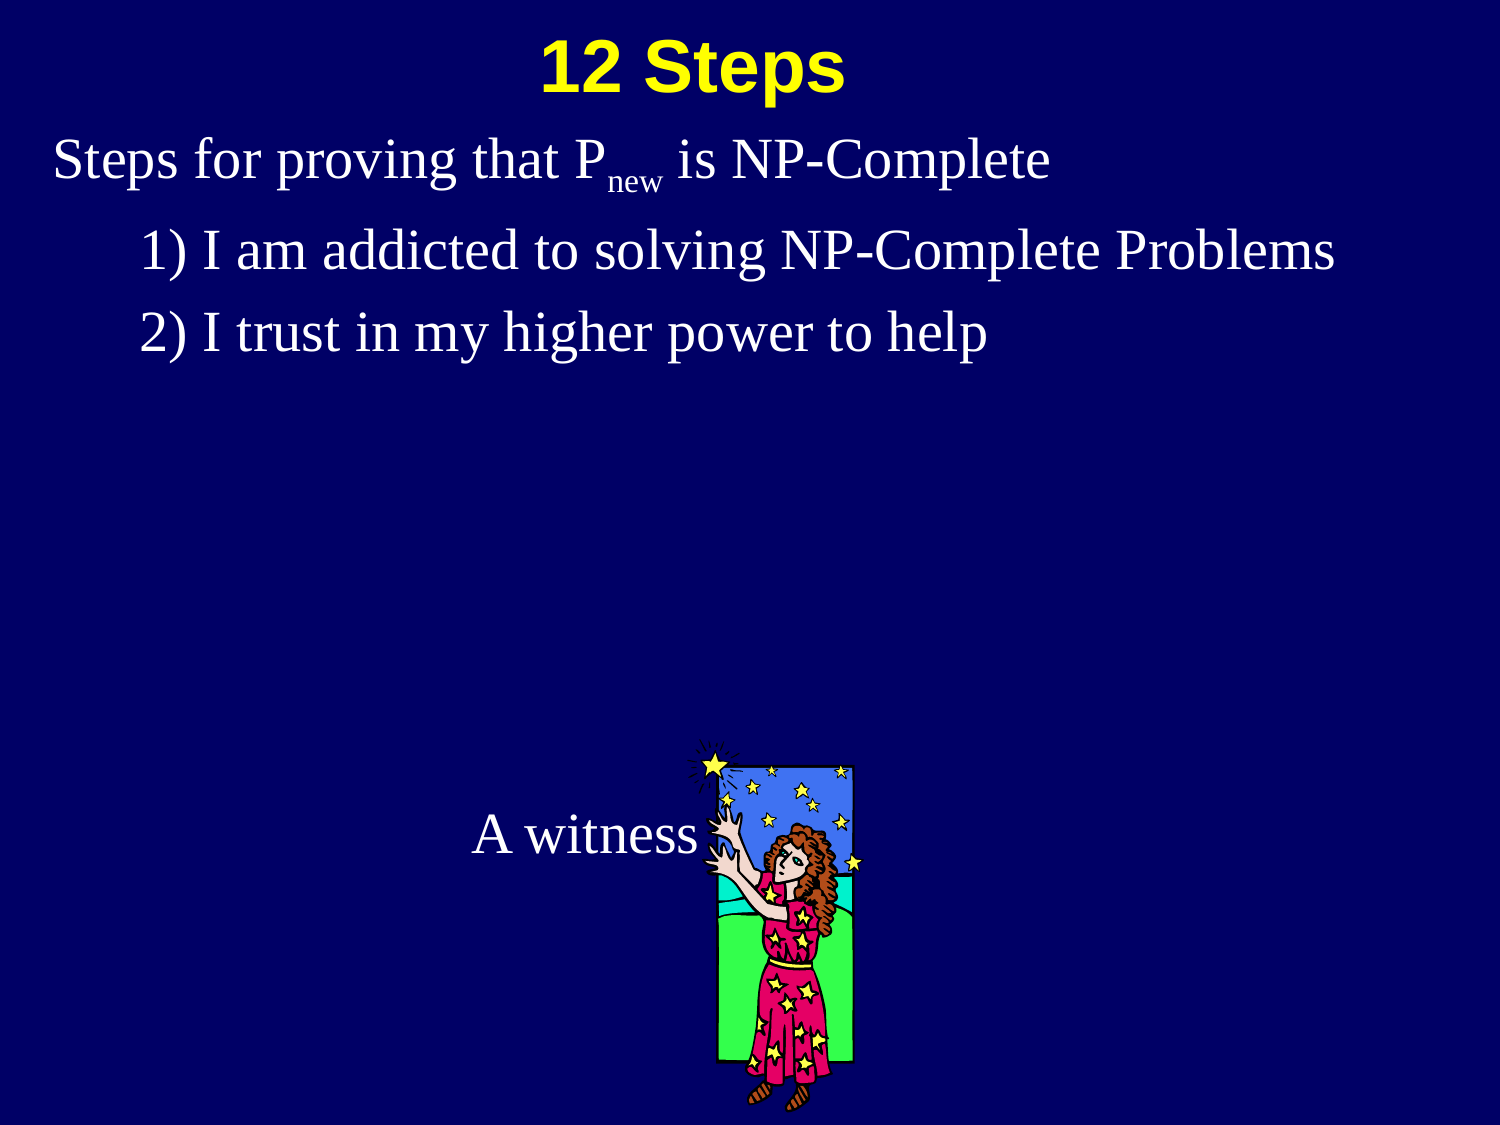

12 Steps
Steps for proving that Pnew is NP-Complete
      1) I am addicted to solving NP-Complete Problems
      2) I trust in my higher power to help

A witness